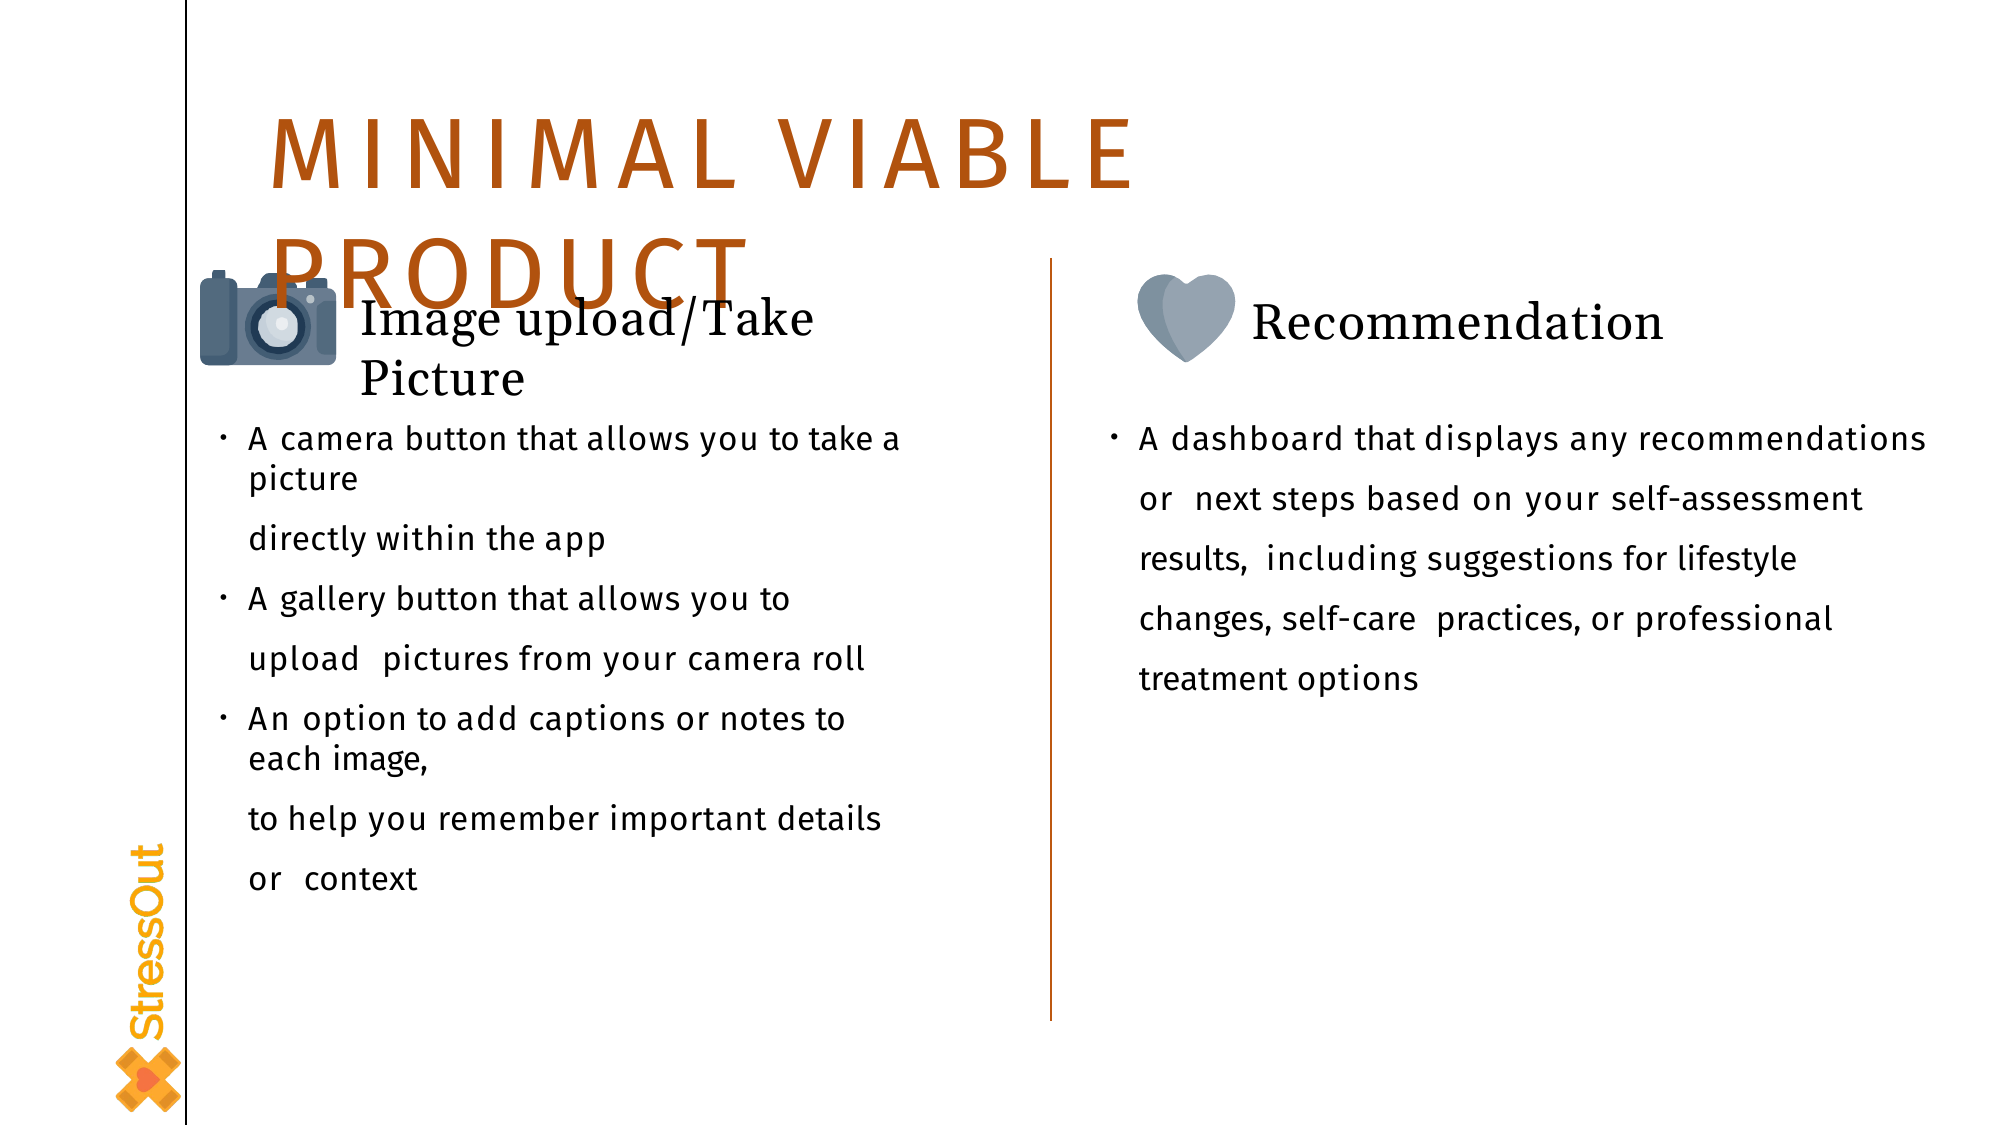

# MINIMAL VIABLE PRODUCT

Image upload/Take Picture
Recommendation
A camera button that allows you to take a picture
directly within the app
A gallery button that allows you to upload  pictures from your camera roll
An option to add captions or notes to each image,
to help you remember important details or  context
A dashboard that displays any recommendations or  next steps based on your self-assessment results,  including suggestions for lifestyle changes, self-care  practices, or professional treatment options